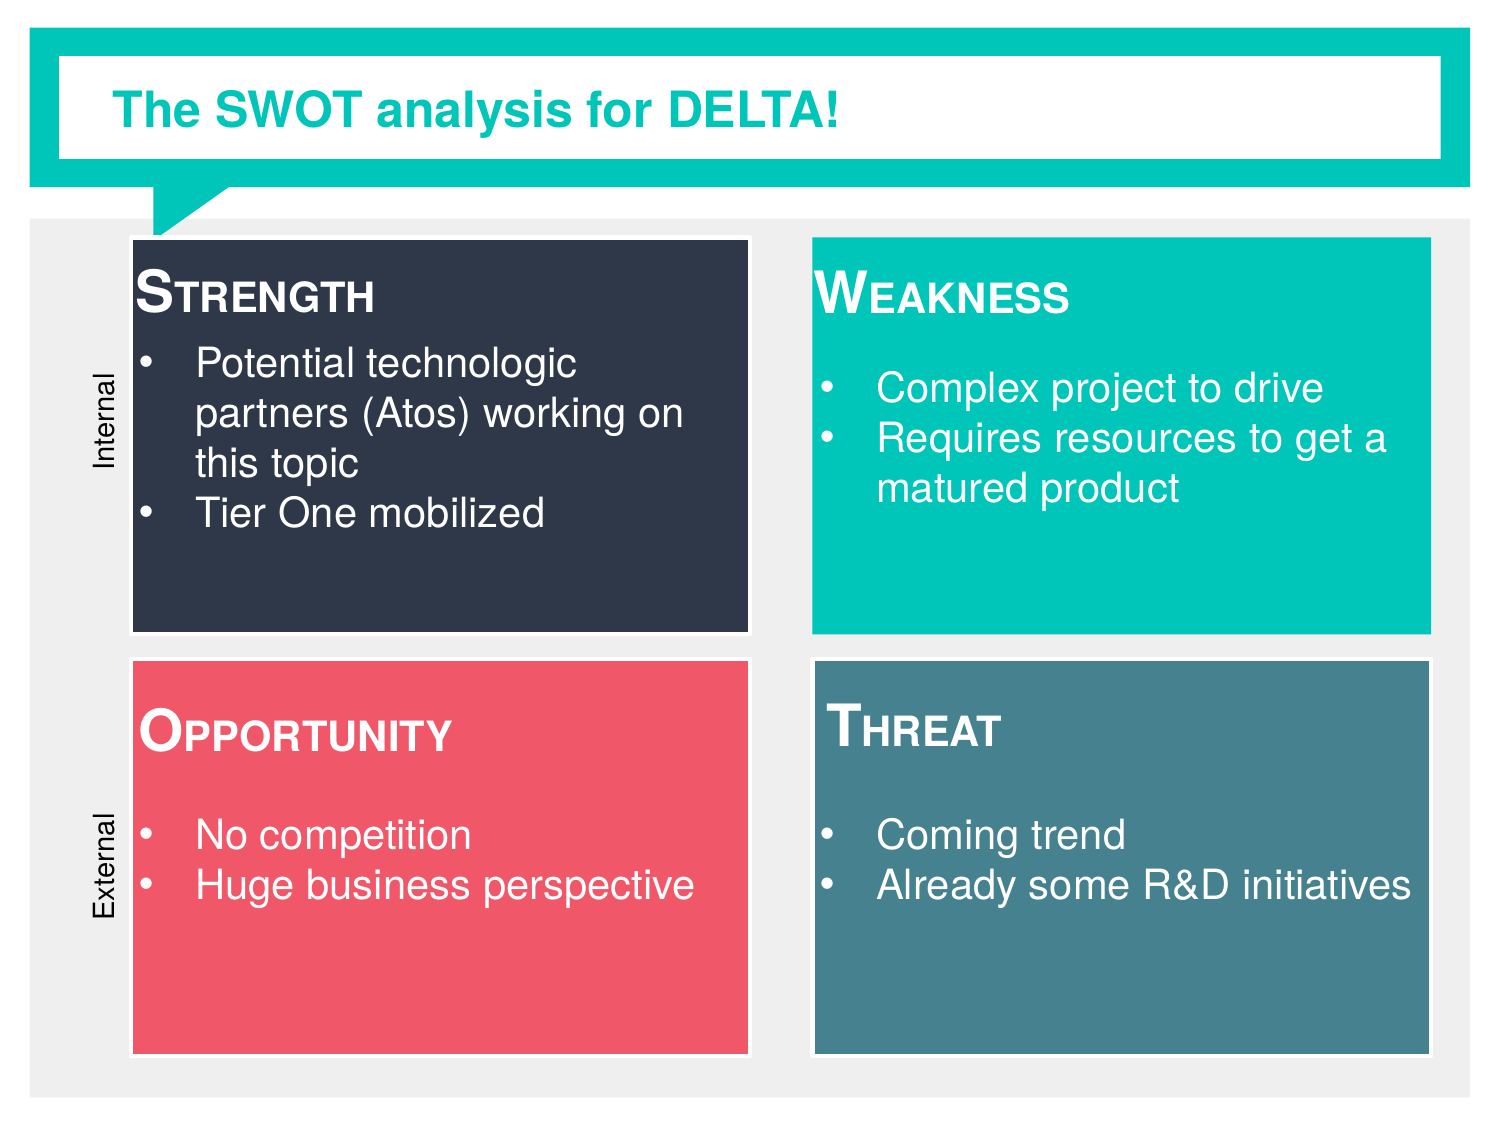

# The SWOT analysis for DELTA!

Potential technologic partners (Atos) working on this topic
Tier One mobilized

Complex project to drive
Requires resources to get a matured product
Strength
Weakness
External			Internal

Coming trend
Already some R&D initiatives

No competition
Huge business perspective
Threat
Opportunity